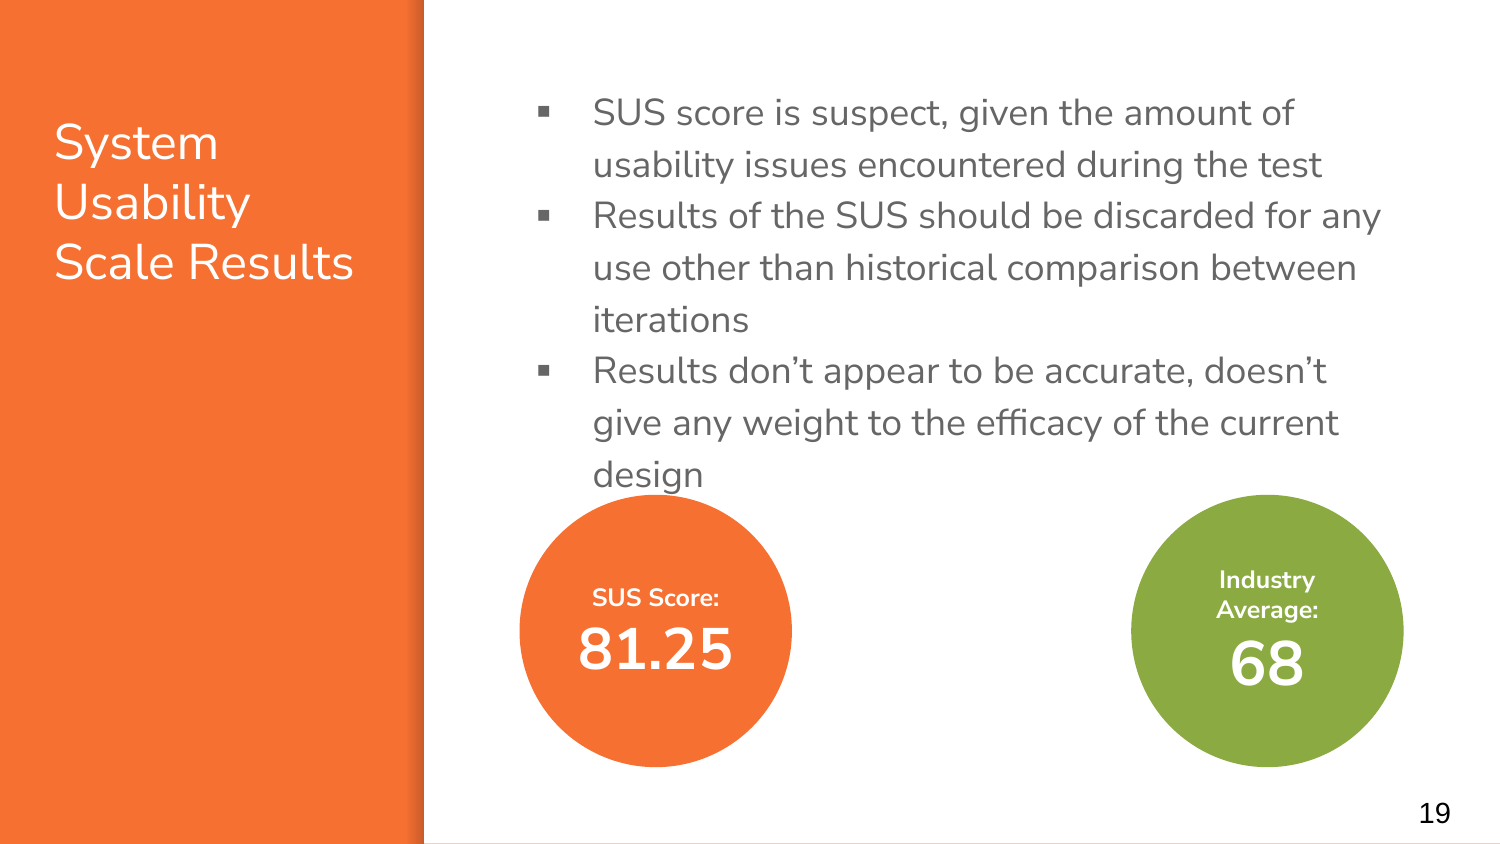

SUS score is suspect, given the amount of usability issues encountered during the test
Results of the SUS should be discarded for any use other than historical comparison between iterations
Results don’t appear to be accurate, doesn’t give any weight to the efficacy of the current design
# System Usability Scale Results
SUS Score:
81.25
Industry Average:
68
19